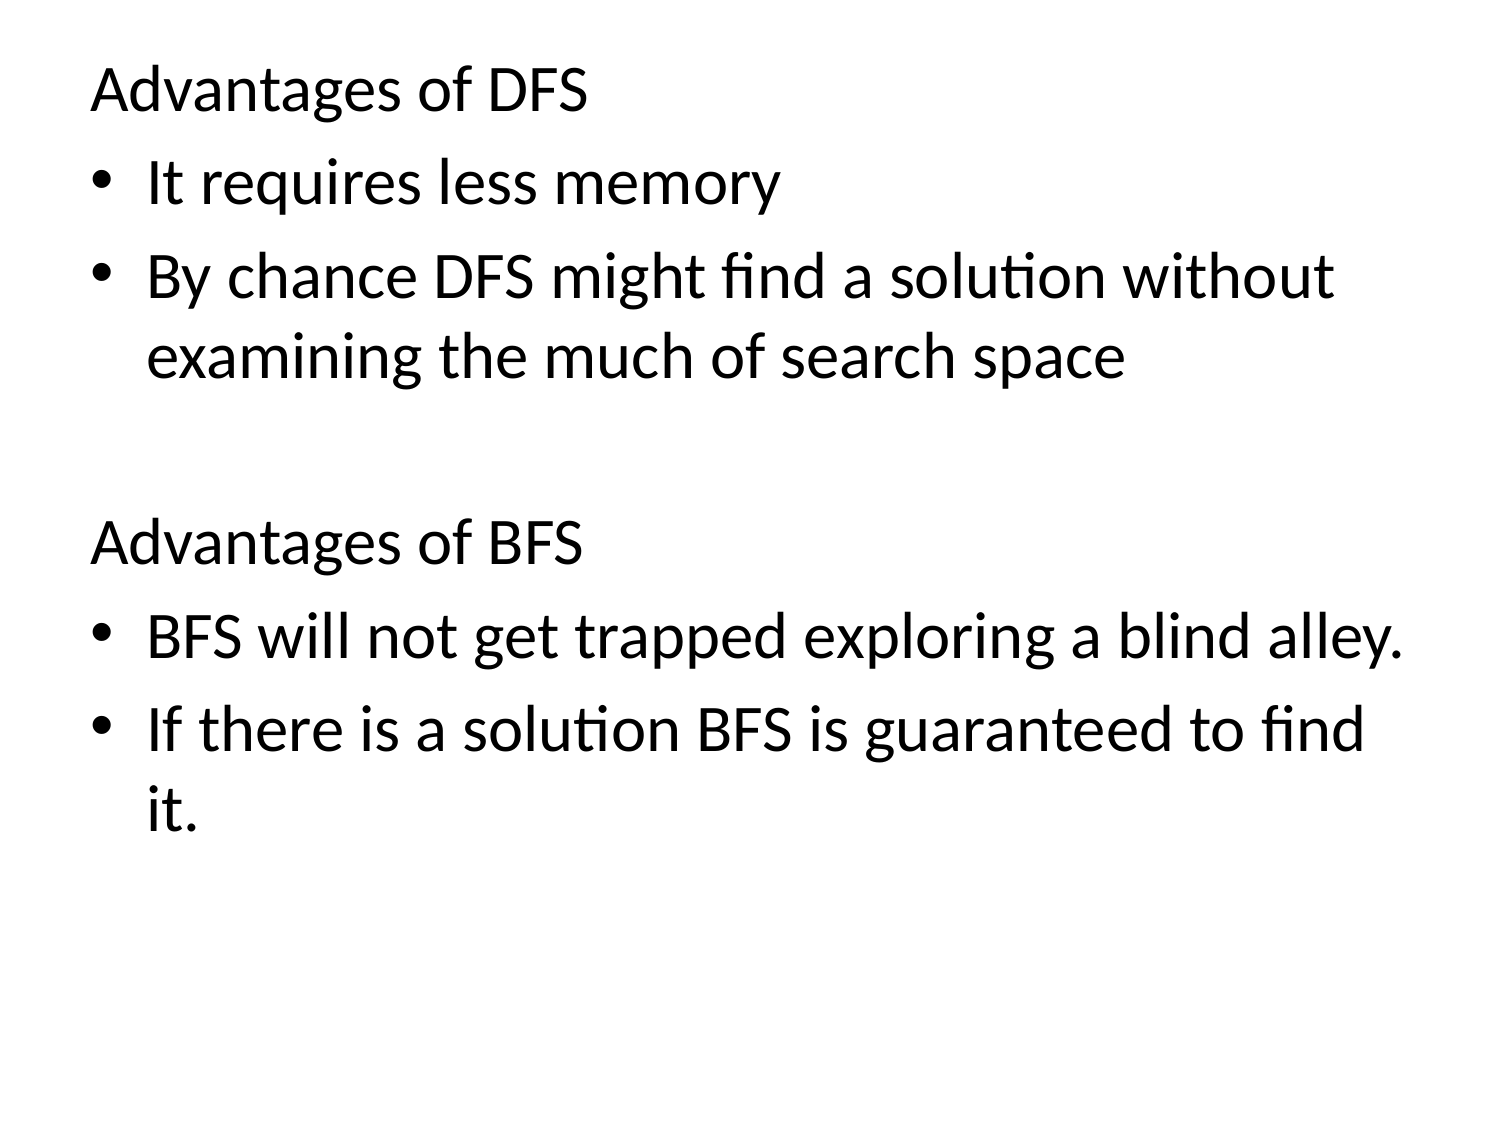

Advantages of DFS
It requires less memory
By chance DFS might find a solution without examining the much of search space

Advantages of BFS
BFS will not get trapped exploring a blind alley.
If there is a solution BFS is guaranteed to find it.